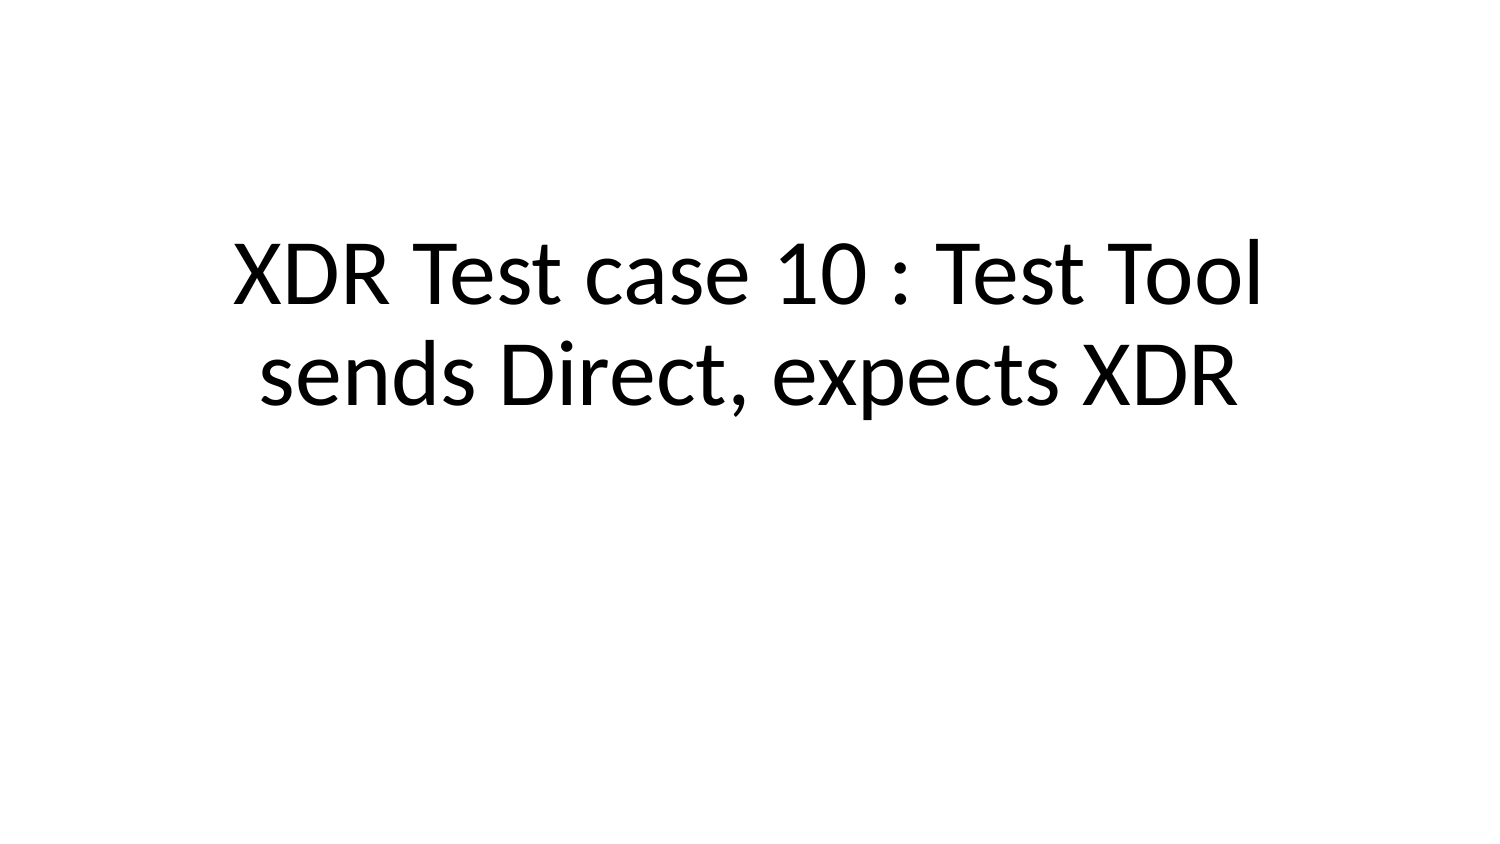

# XDR Test case 10 : Test Tool sends Direct, expects XDR